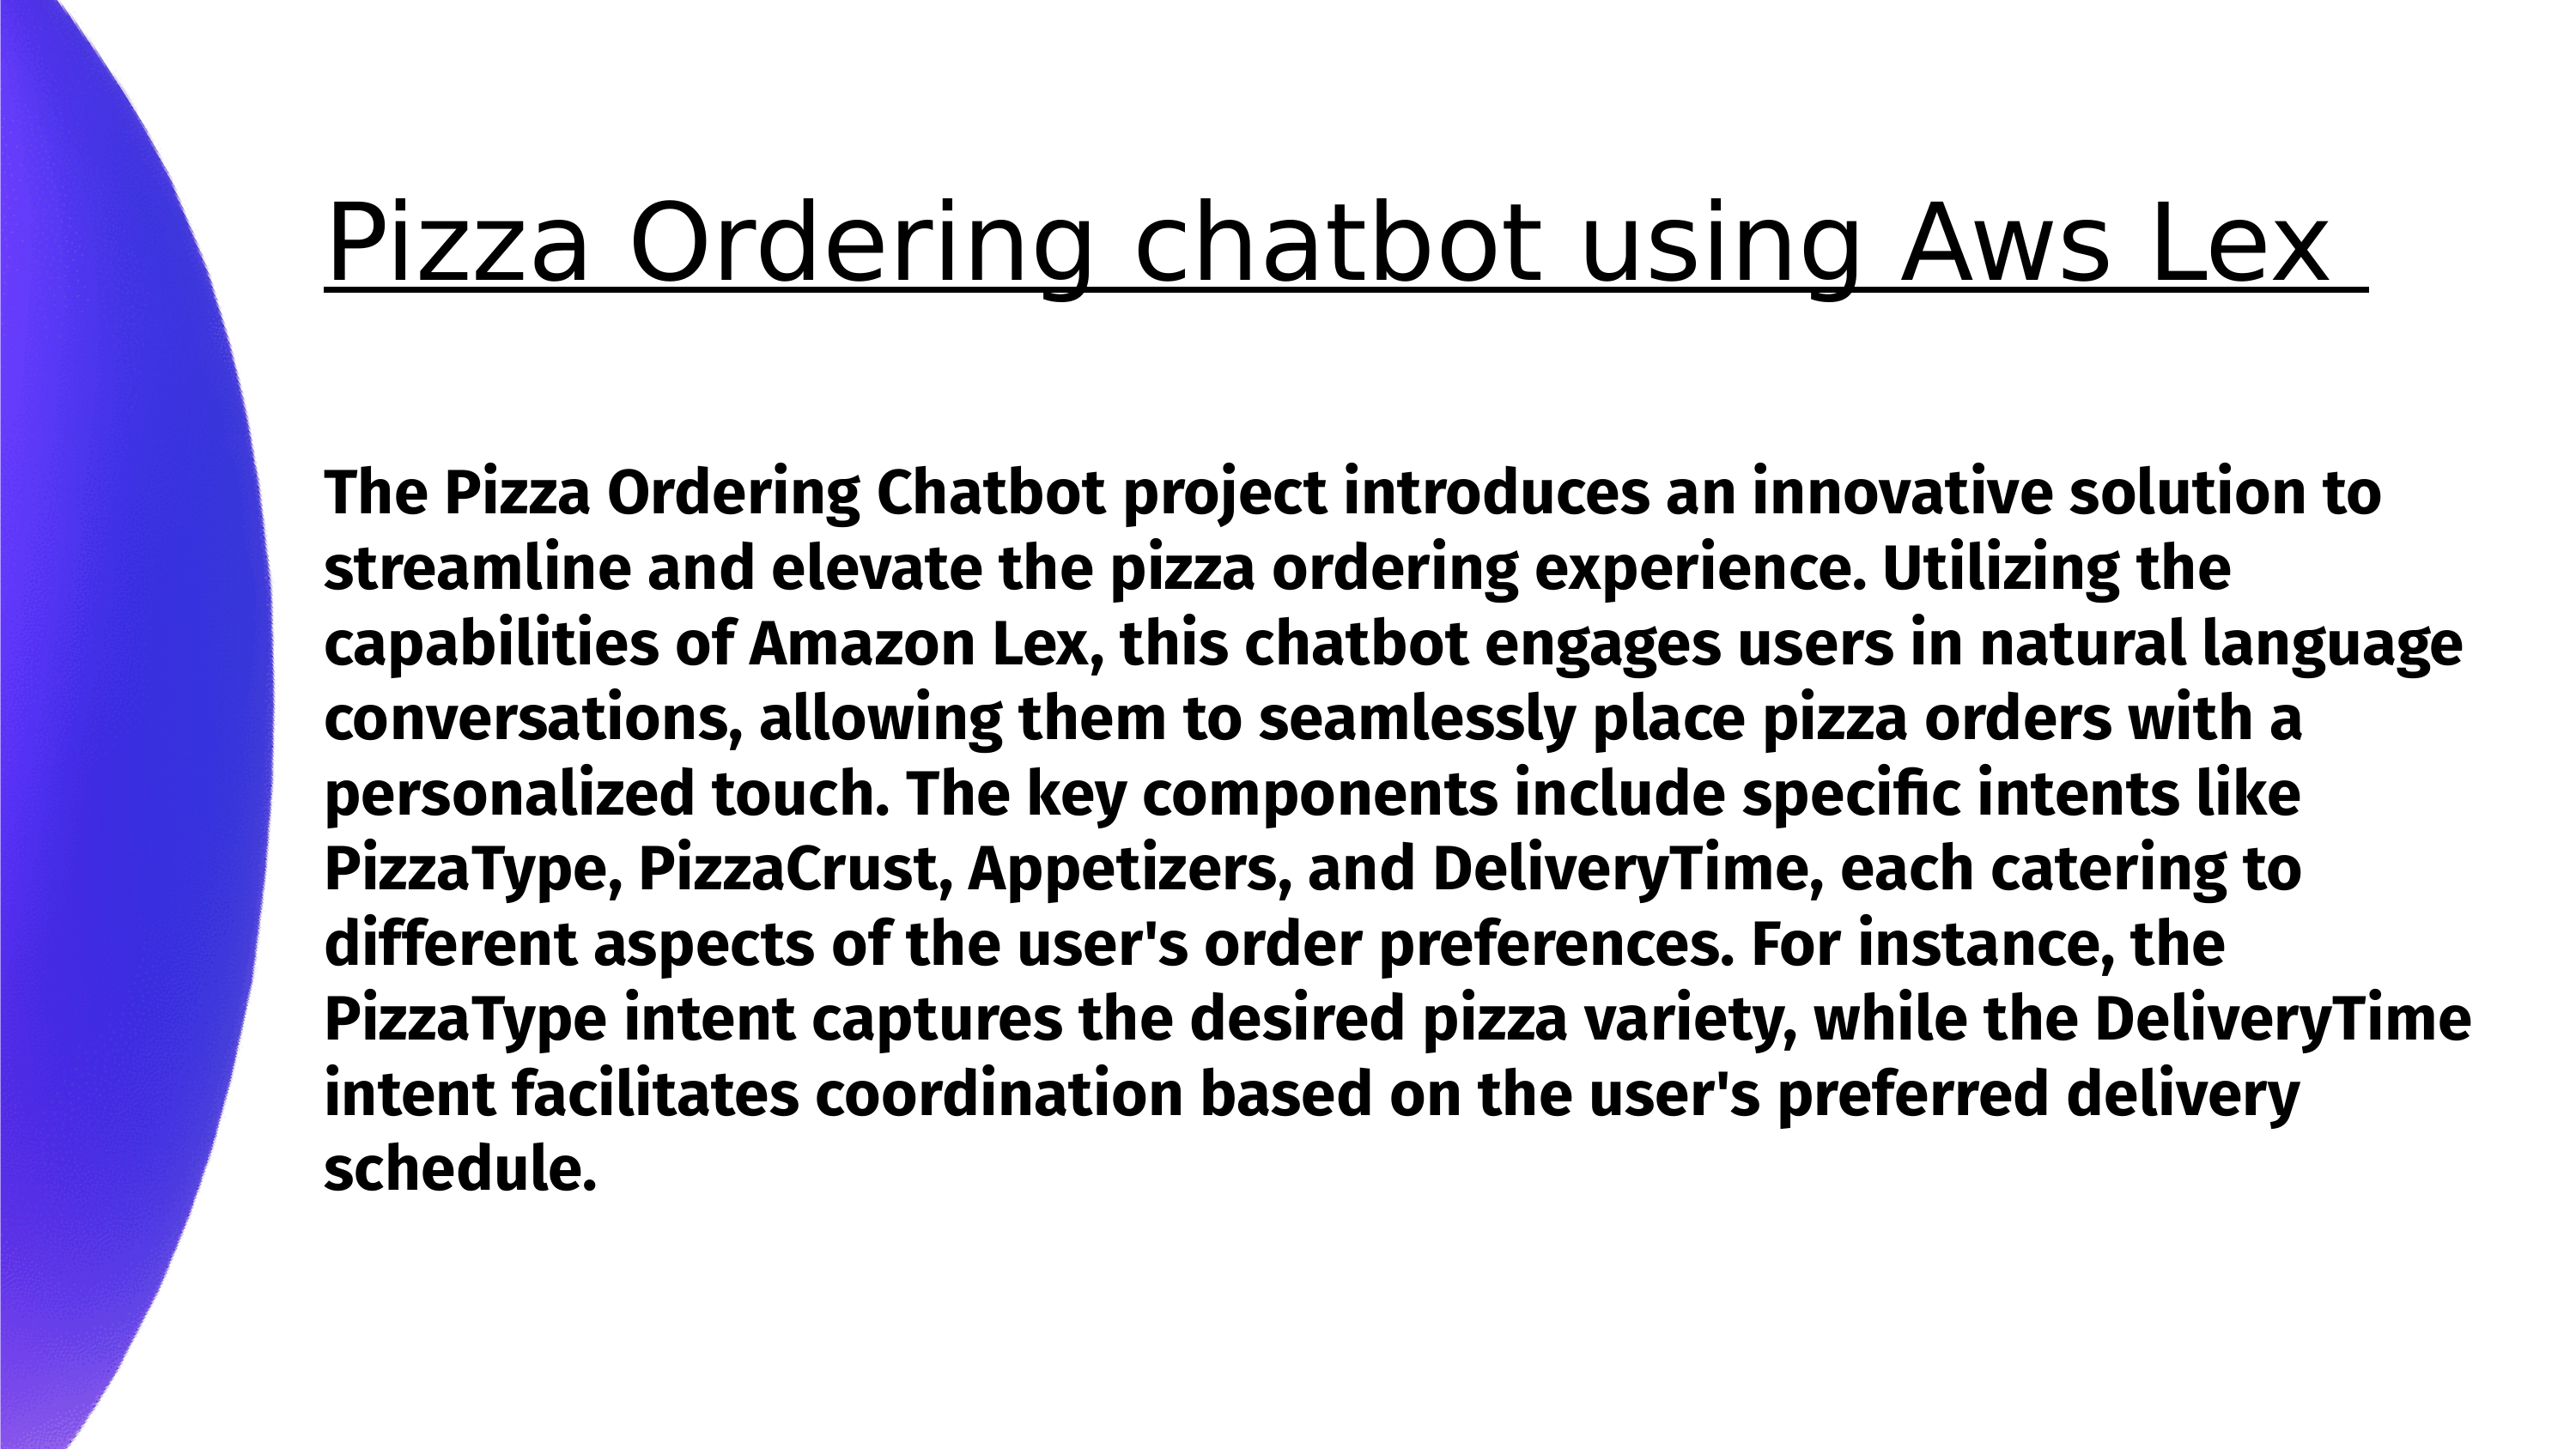

Pizza Ordering chatbot using Aws Lex

The Pizza Ordering Chatbot project introduces an innovative solution to streamline and elevate the pizza ordering experience. Utilizing the capabilities of Amazon Lex, this chatbot engages users in natural language conversations, allowing them to seamlessly place pizza orders with a personalized touch. The key components include specific intents like PizzaType, PizzaCrust, Appetizers, and DeliveryTime, each catering to different aspects of the user's order preferences. For instance, the PizzaType intent captures the desired pizza variety, while the DeliveryTime intent facilitates coordination based on the user's preferred delivery schedule.